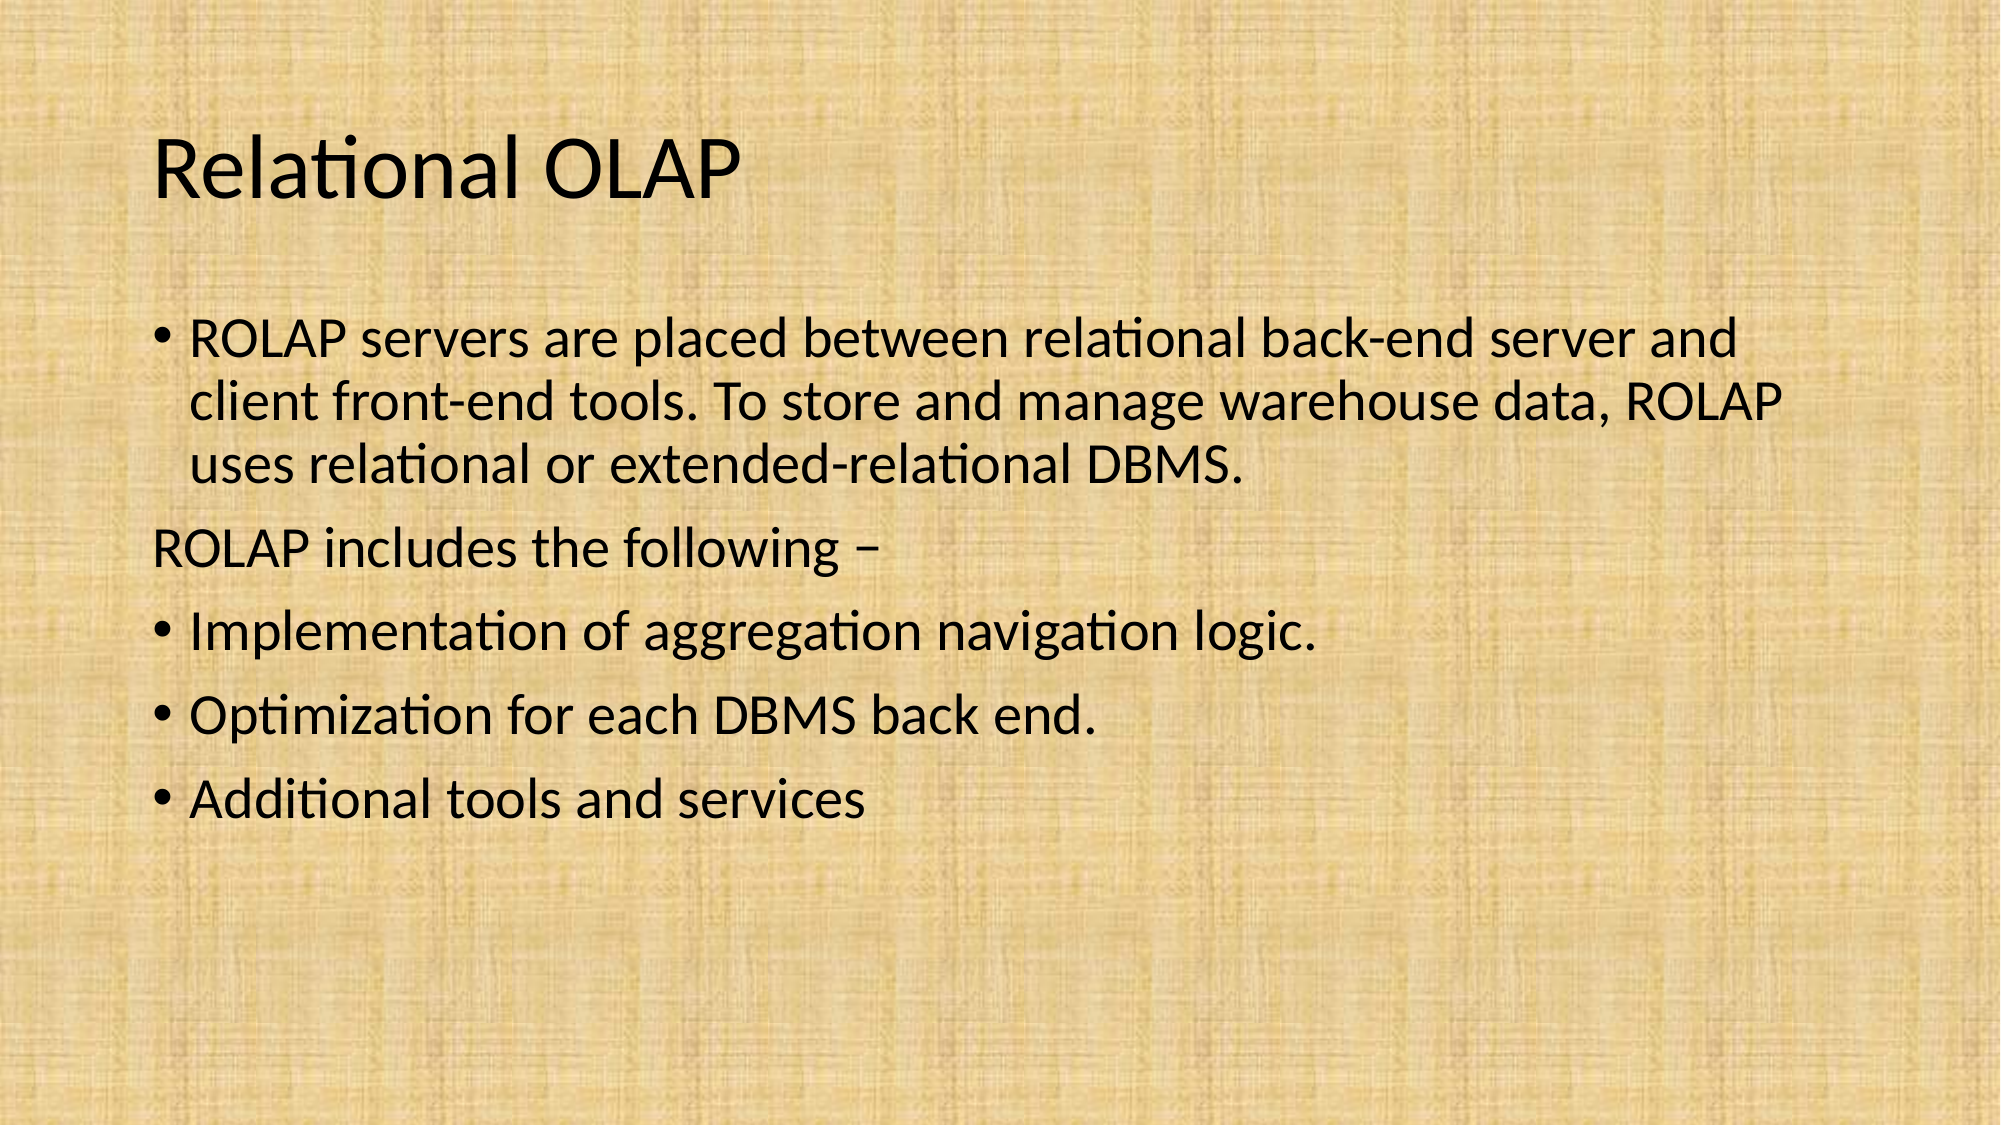

# Relational OLAP
ROLAP servers are placed between relational back-end server and client front-end tools. To store and manage warehouse data, ROLAP uses relational or extended-relational DBMS.
ROLAP includes the following −
Implementation of aggregation navigation logic.
Optimization for each DBMS back end.
Additional tools and services